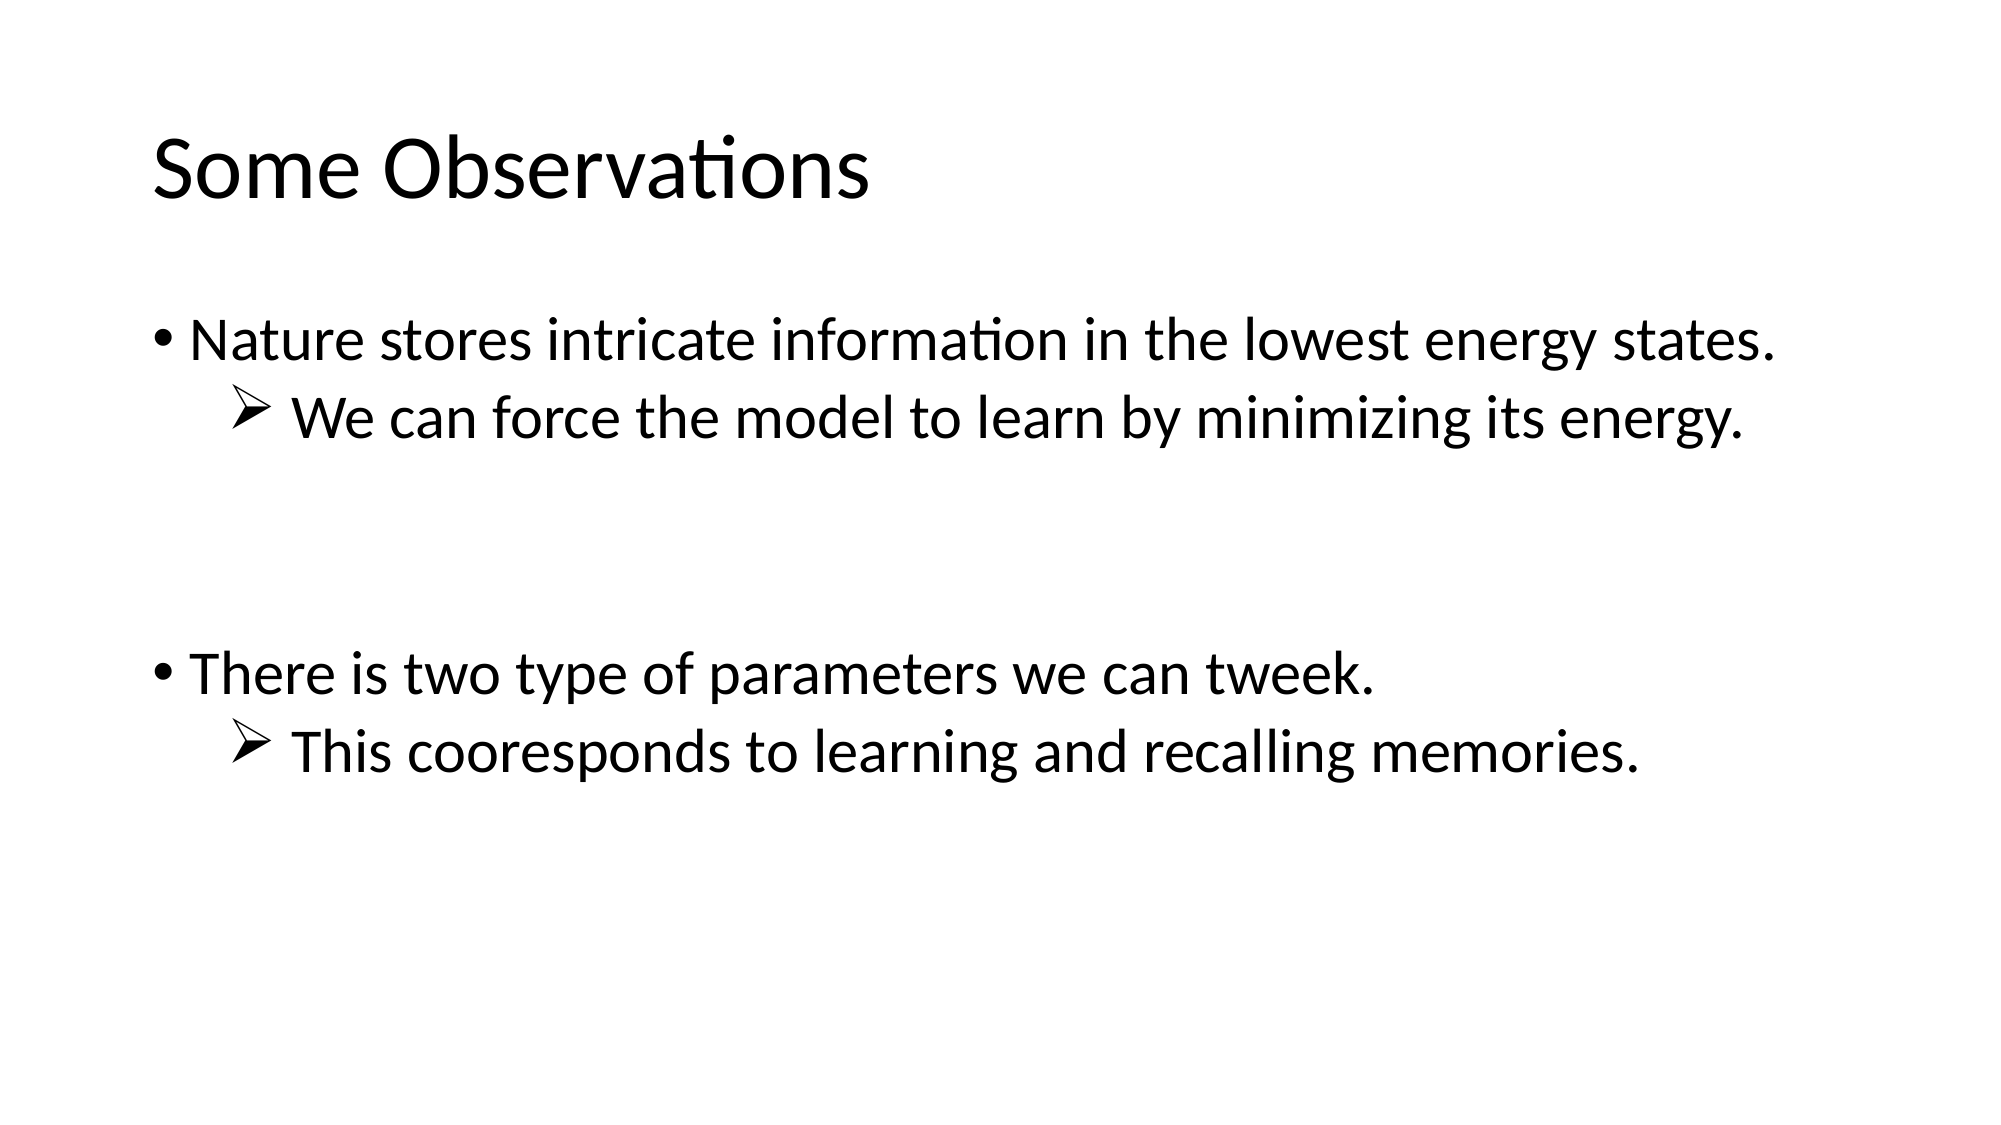

# Some Observations
Nature stores intricate information in the lowest energy states.
 We can force the model to learn by minimizing its energy.

There is two type of parameters we can tweek.
 This cooresponds to learning and recalling memories.